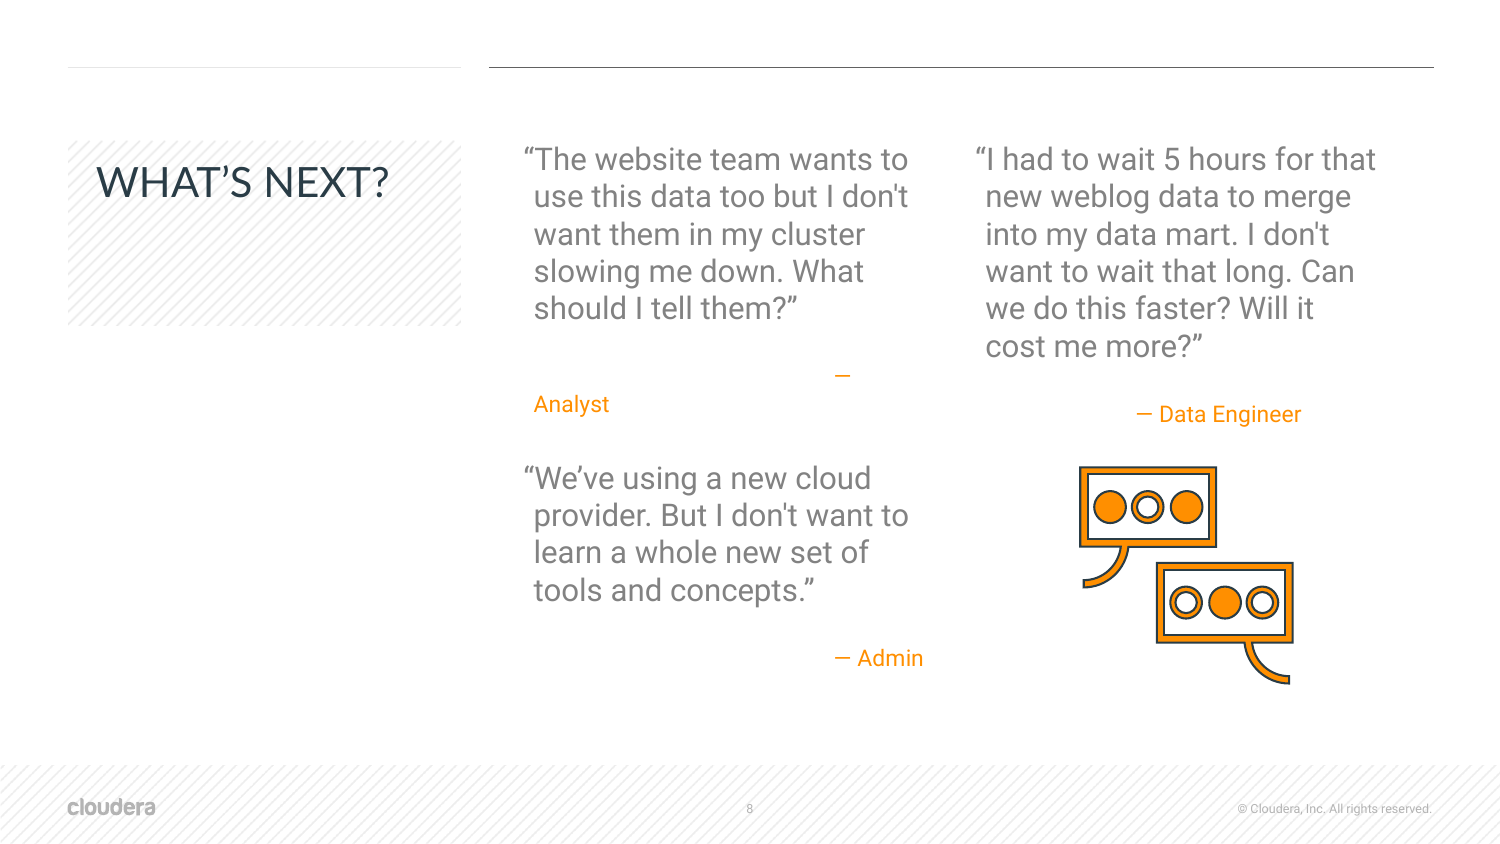

“The website team wants to use this data too but I don't want them in my cluster slowing me down. What should I tell them?”
					— Analyst

“I had to wait 5 hours for that new weblog data to merge into my data mart. I don't want to wait that long. Can we do this faster? Will it
cost me more?”
				— Data Engineer

# WHAT’S NEXT?
“We’ve using a new cloud provider. But I don't want to learn a whole new set of
tools and concepts.”
					— Admin